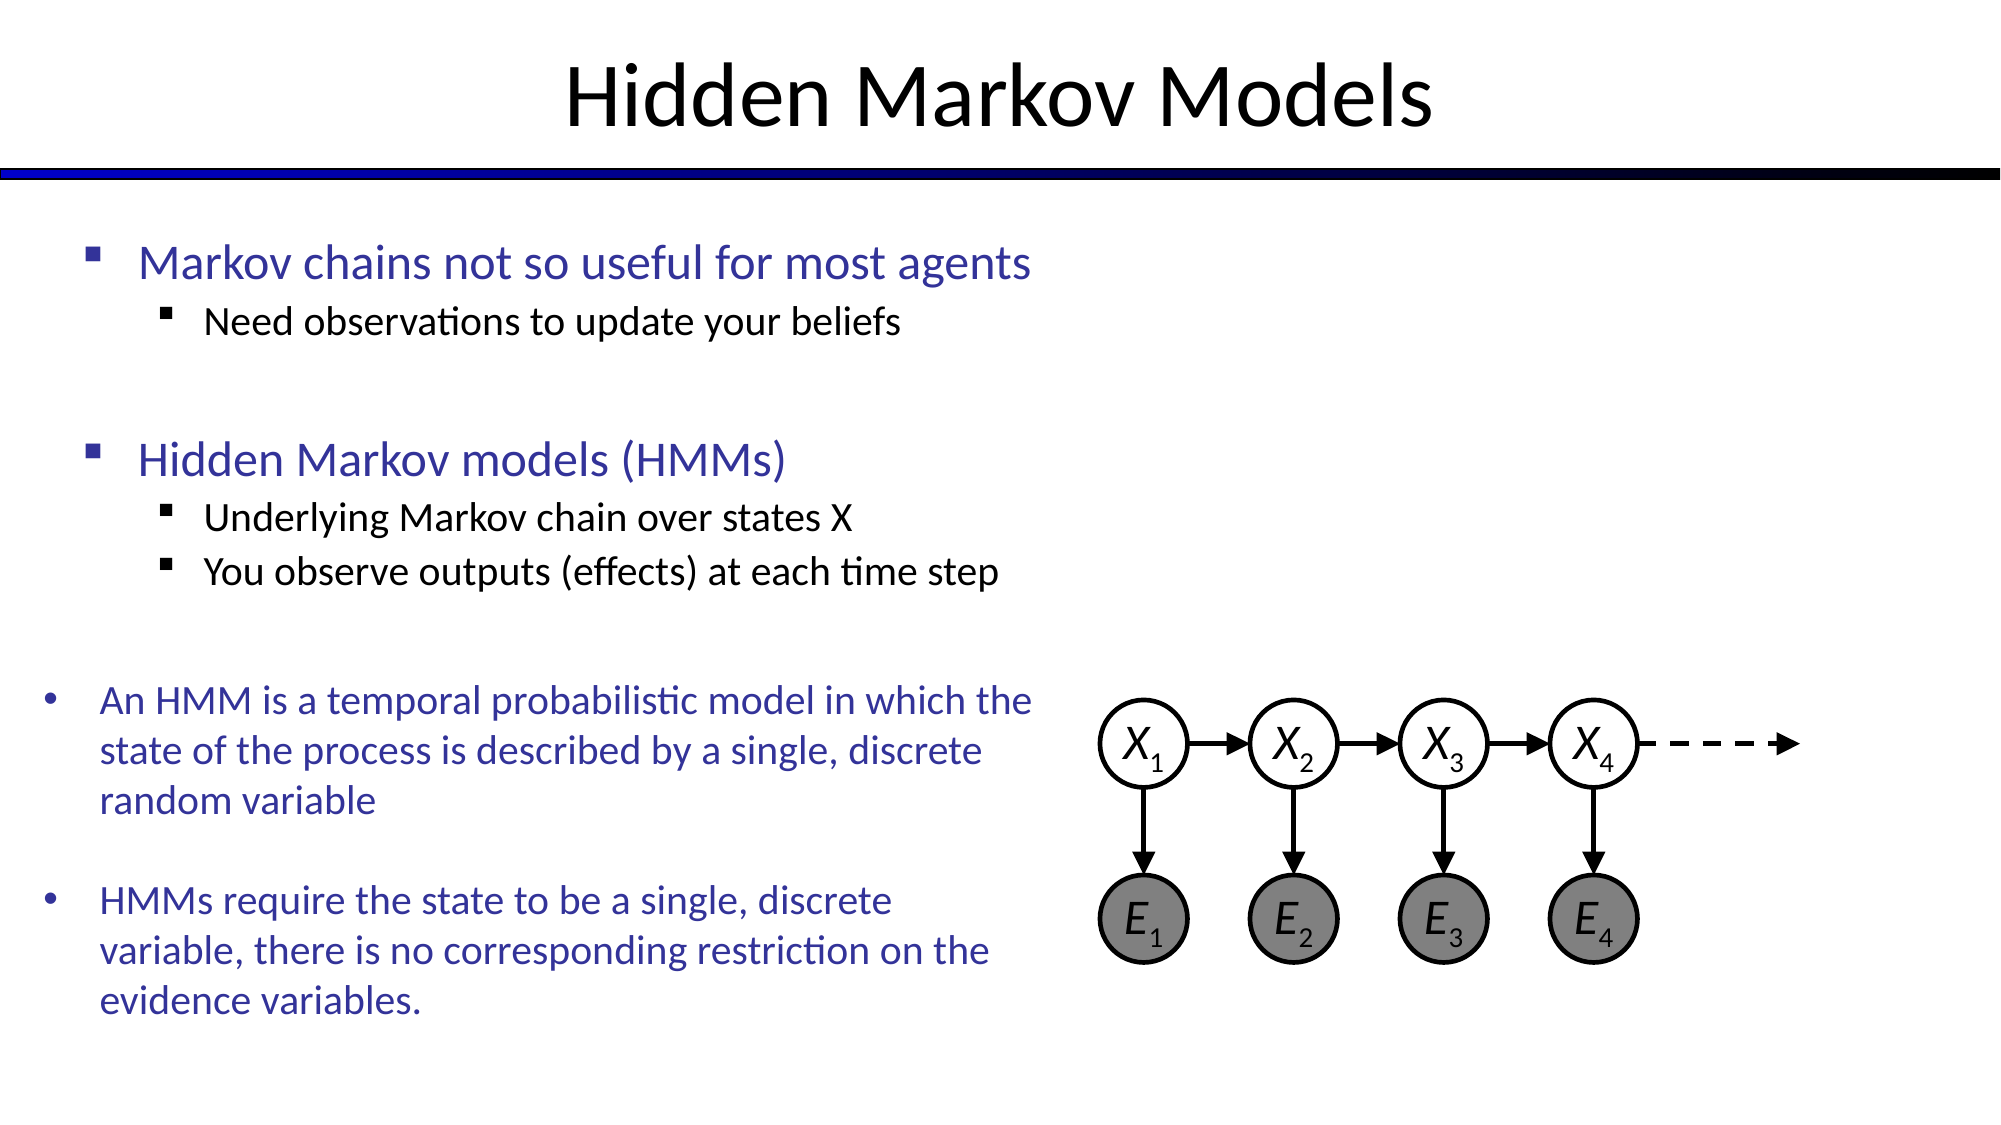

# Hidden Markov Models
Markov chains not so useful for most agents
Need observations to update your beliefs

Hidden Markov models (HMMs)
Underlying Markov chain over states X
You observe outputs (effects) at each time step
An HMM is a temporal probabilistic model in which the state of the process is described by a single, discrete random variable

HMMs require the state to be a single, discrete variable, there is no corresponding restriction on the evidence variables.
X1
X2
X3
X4
X5
E1
E2
E3
E4
E5